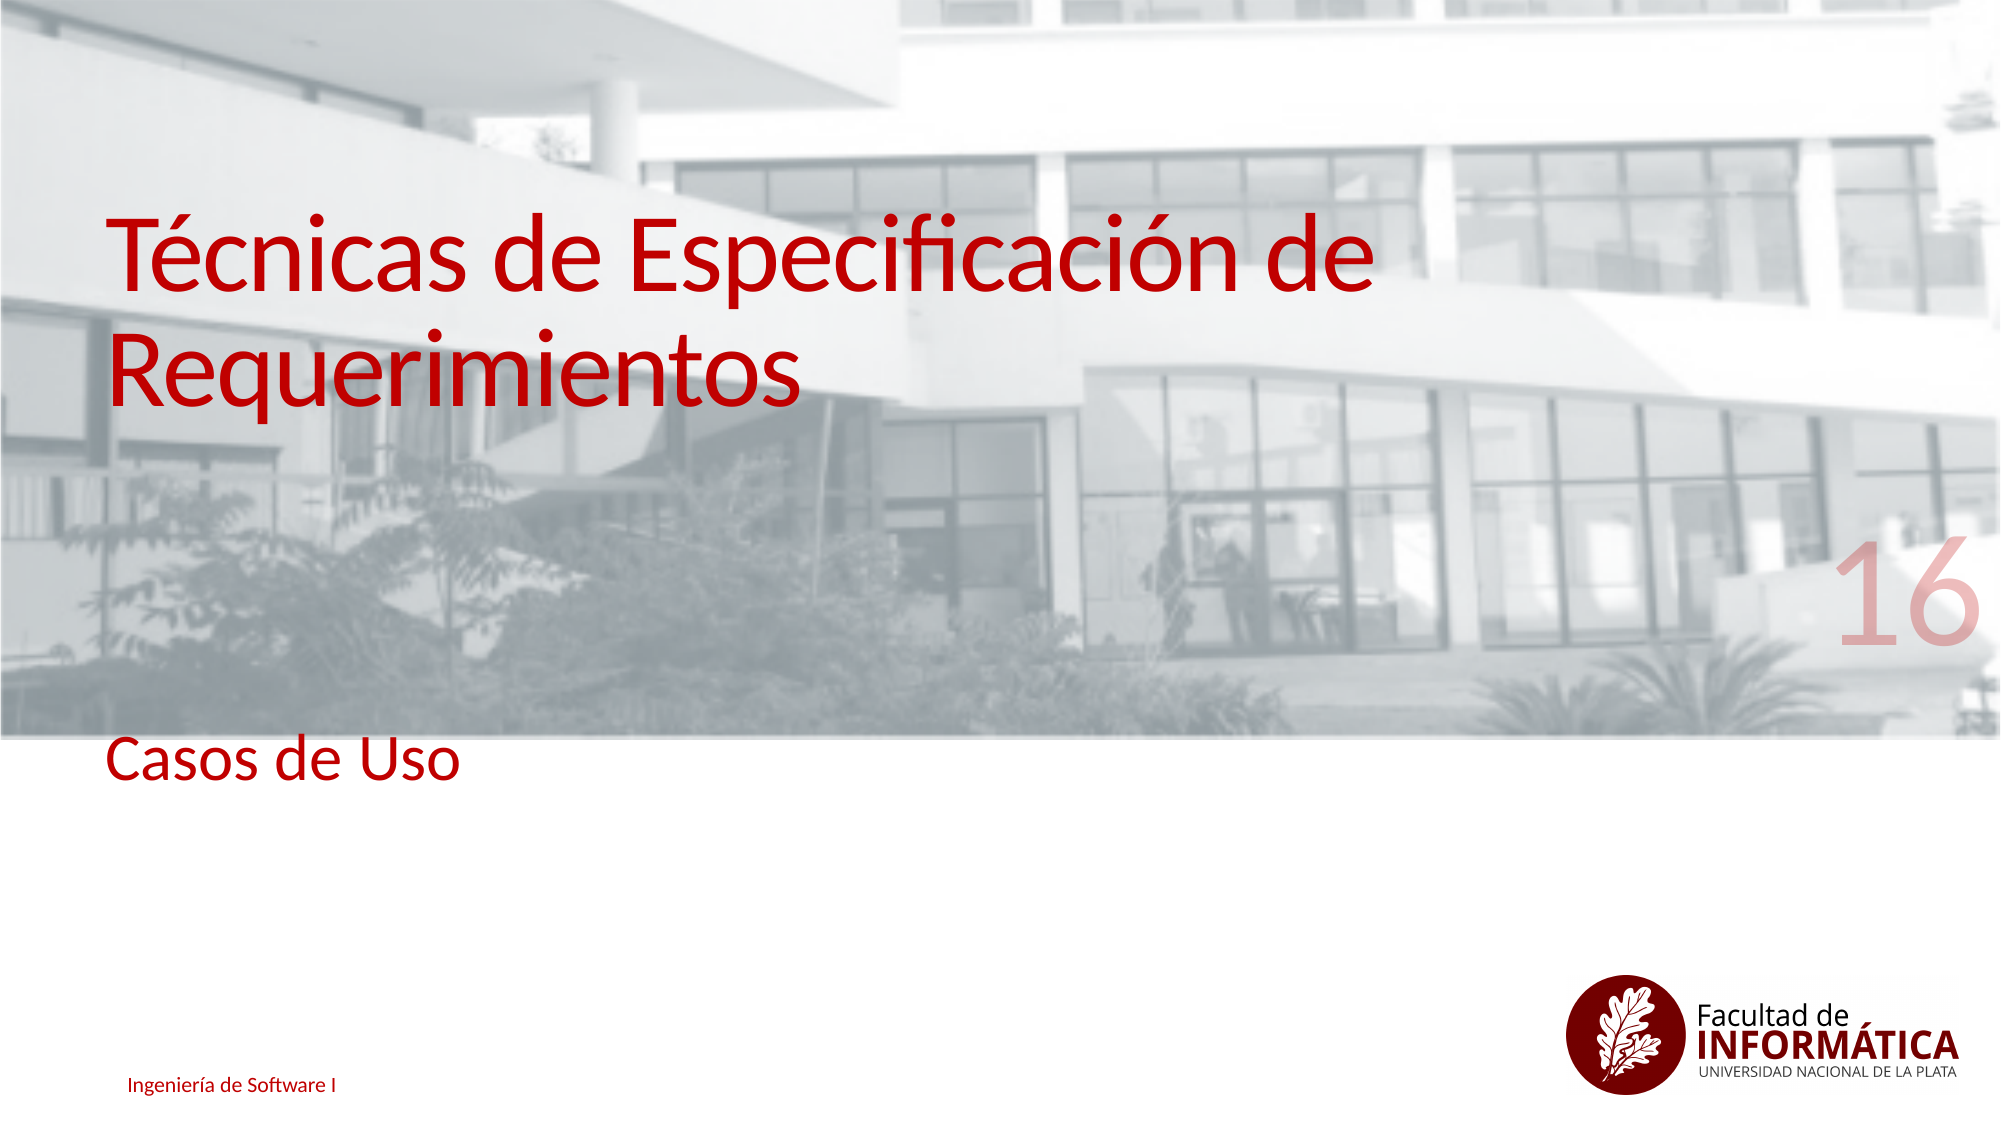

# Técnicas de Especificación de Requerimientos
16
Casos de Uso
Ingeniería de Software I